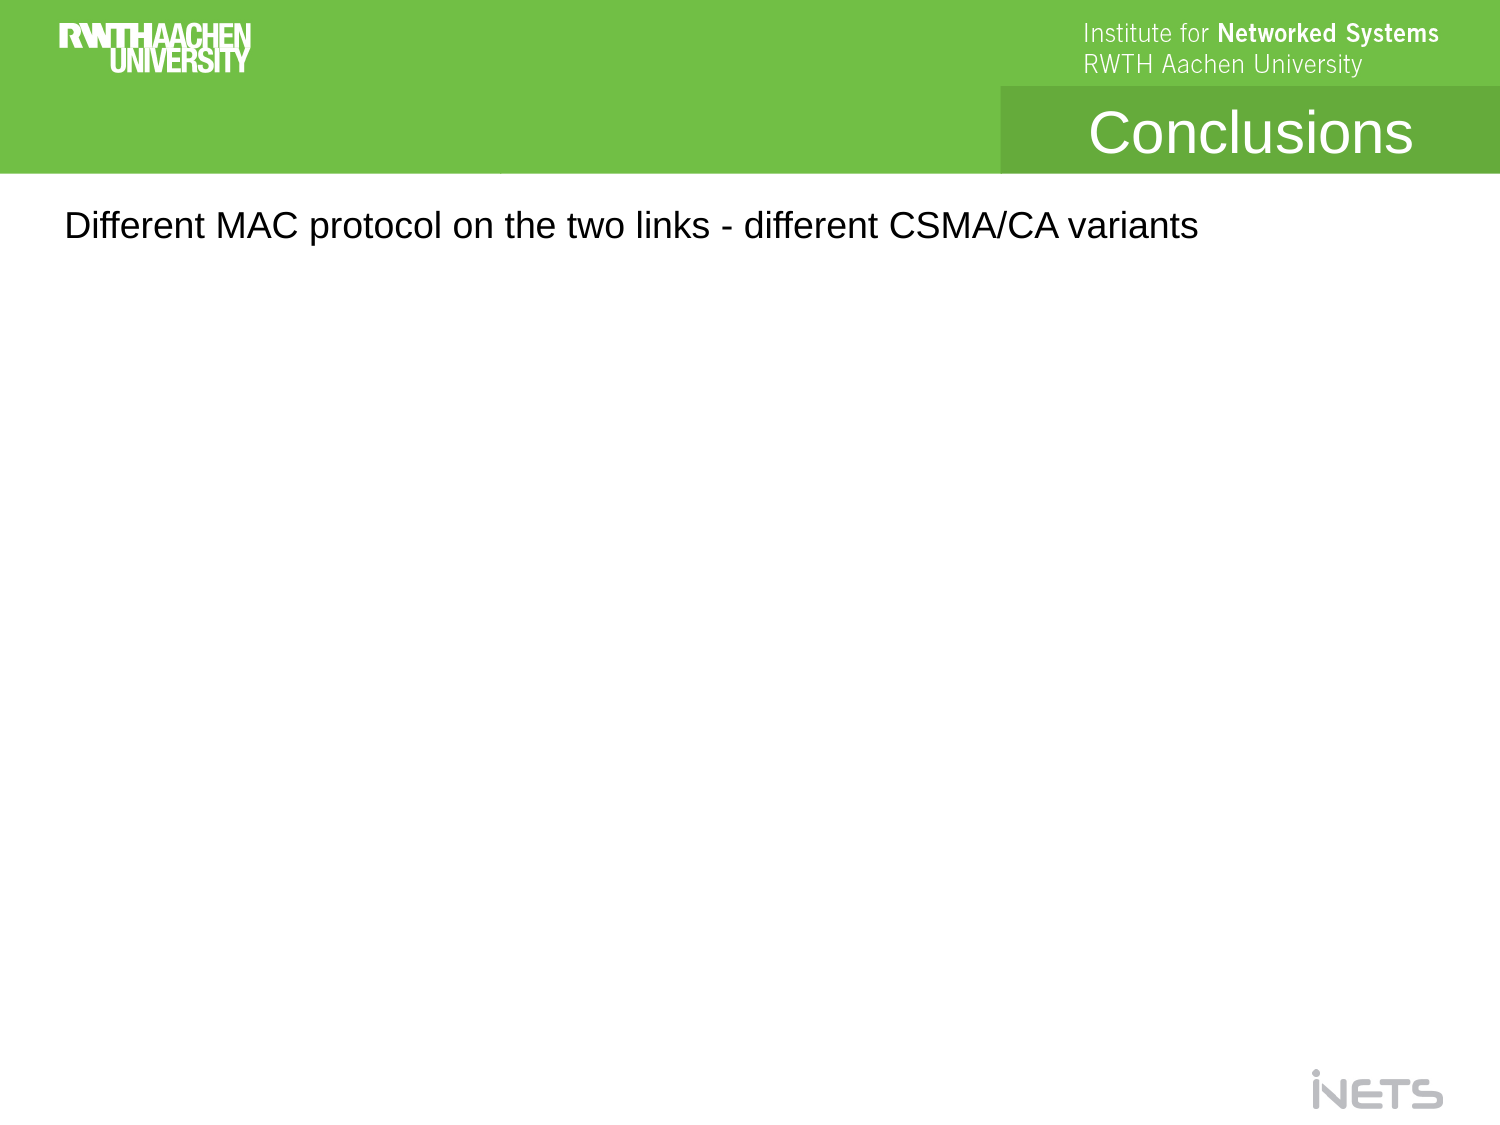

Conclusions
Different MAC protocol on the two links - different CSMA/CA variants